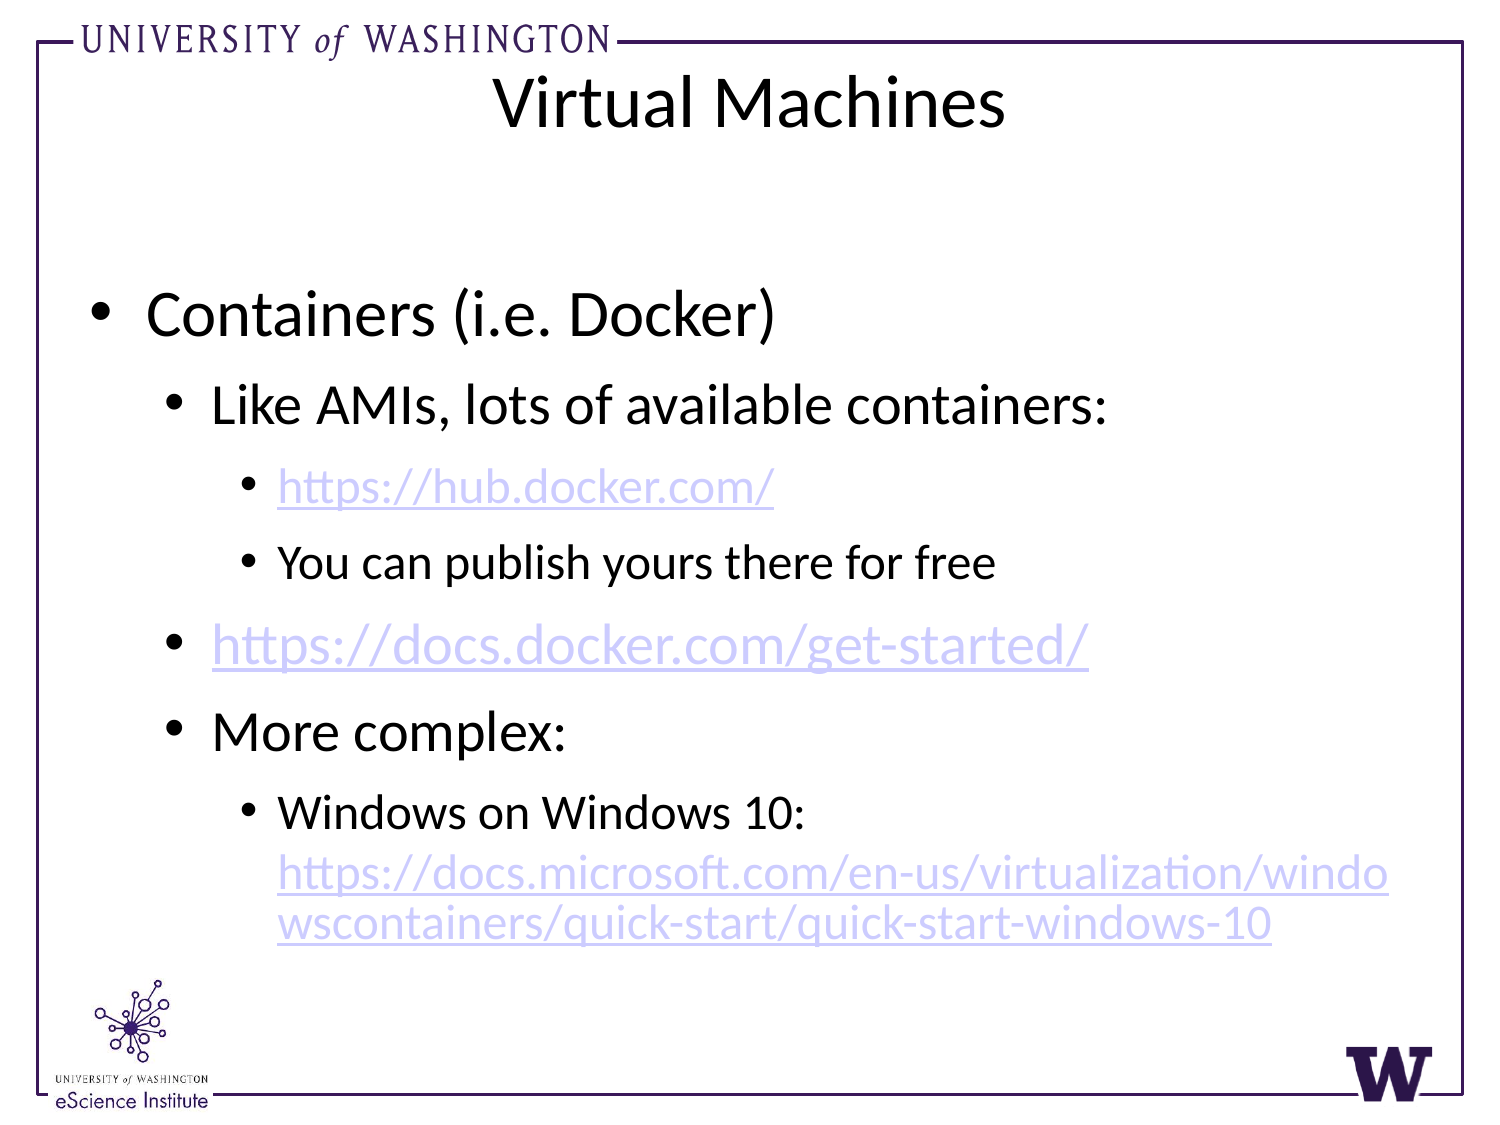

# Virtual Machines
Containers (i.e. Docker)
Like AMIs, lots of available containers:
https://hub.docker.com/
You can publish yours there for free
https://docs.docker.com/get-started/
More complex:
Windows on Windows 10: https://docs.microsoft.com/en-us/virtualization/windowscontainers/quick-start/quick-start-windows-10